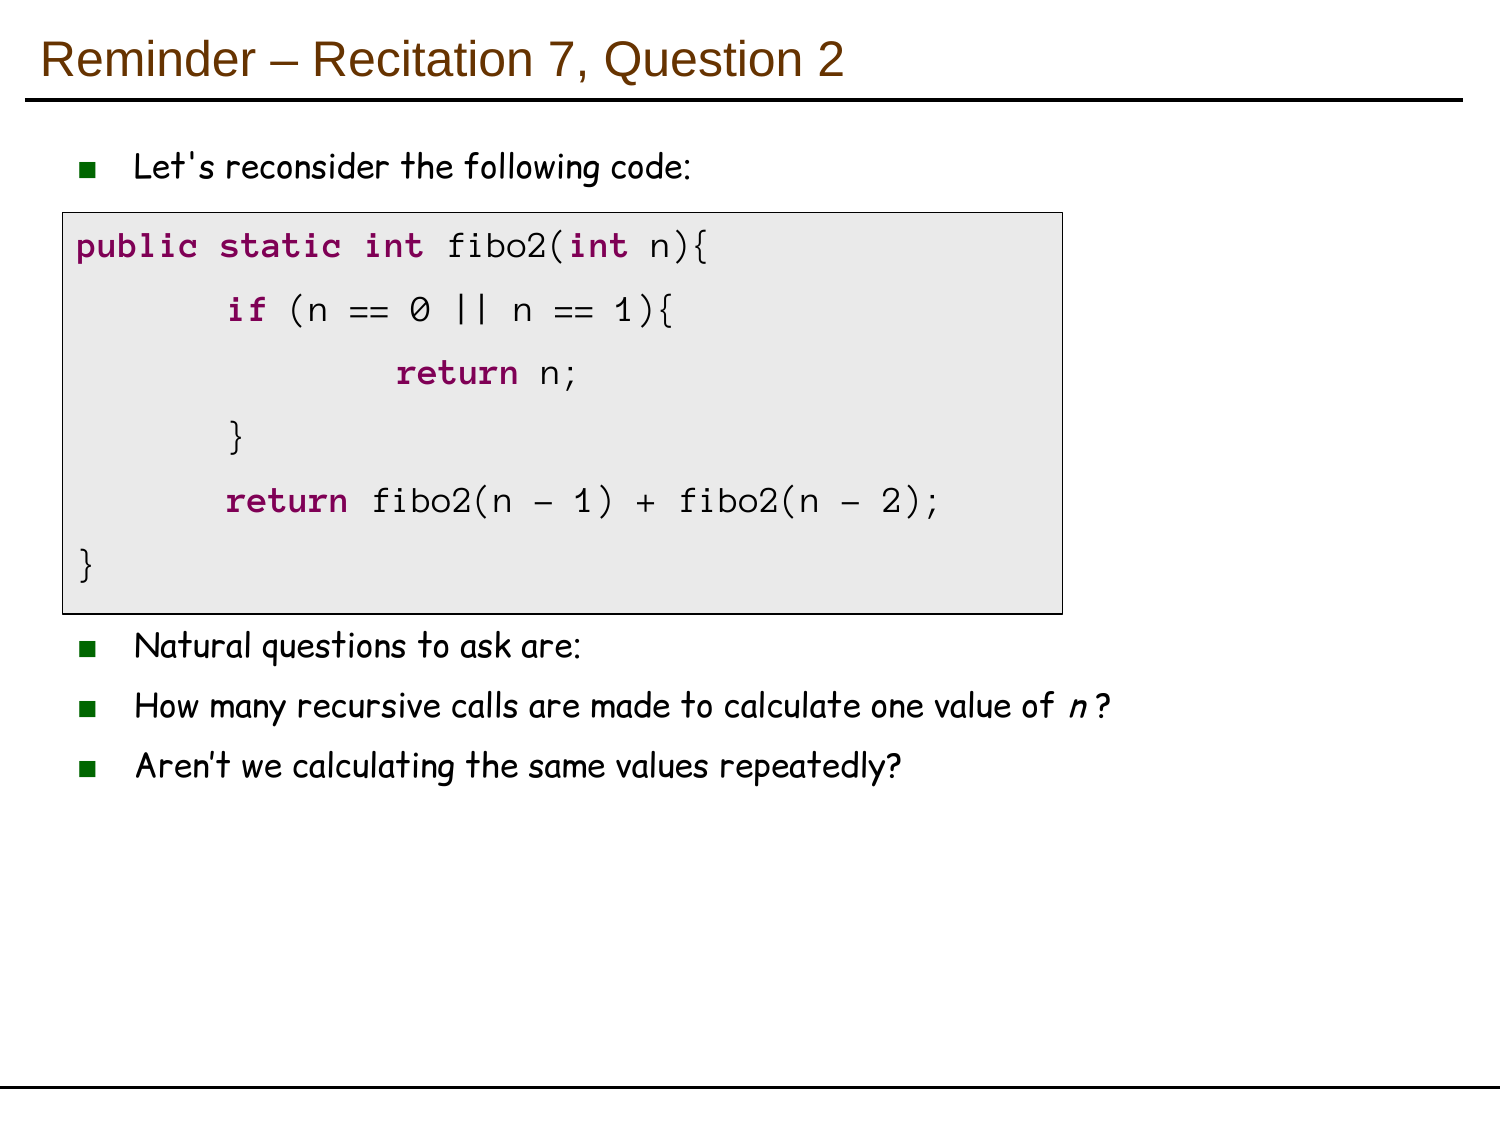

Reminder – Recitation 7, Question 2

Let's reconsider the following code:

Natural questions to ask are:
How many recursive calls are made to calculate one value of n ?
Aren’t we calculating the same values repeatedly?

public static int fibo2(int n){
	if (n == 0 || n == 1){
		 return n;
	}
	return fibo2(n - 1) + fibo2(n - 2);
}